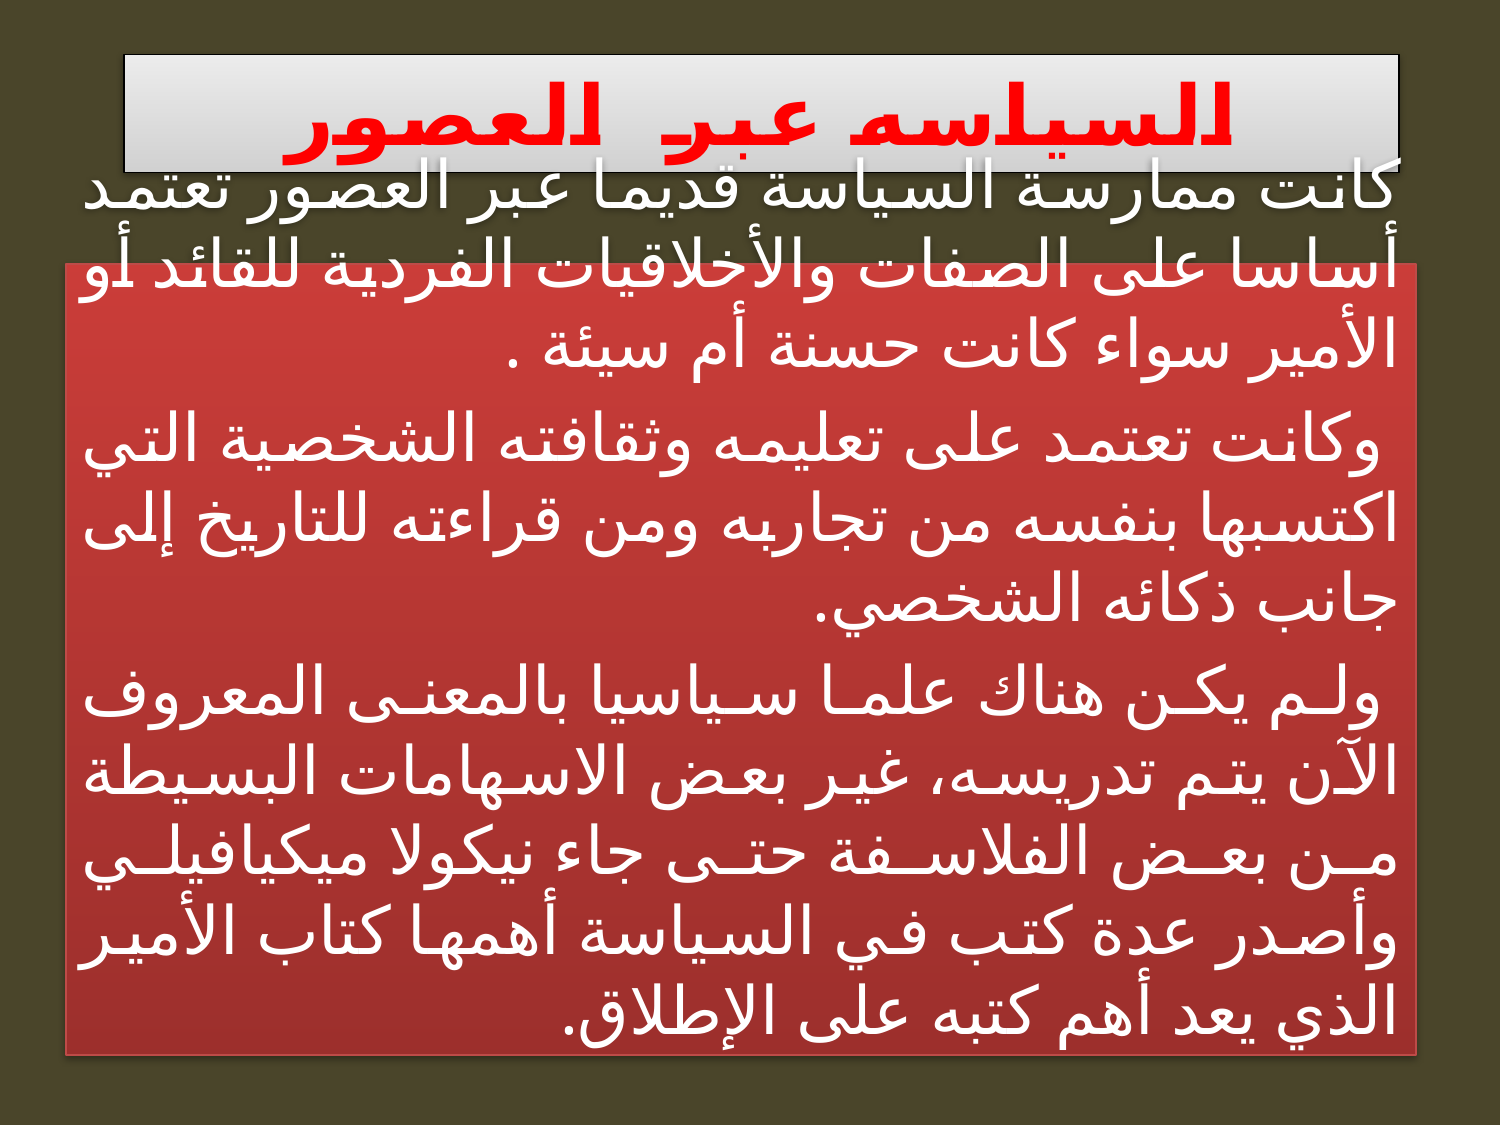

# السياسه عبر  العصور
كانت ممارسة السياسة قديما عبر العصور تعتمد أساسا على الصفات والأخلاقيات الفردية للقائد أو الأمير سواء كانت حسنة أم سيئة .
 وكانت تعتمد على تعليمه وثقافته الشخصية التي اكتسبها بنفسه من تجاربه ومن قراءته للتاريخ إلى جانب ذكائه الشخصي.
 ولم يكن هناك علما سياسيا بالمعنى المعروف الآن يتم تدريسه، غير بعض الاسهامات البسيطة من بعض الفلاسفة حتى جاء نيكولا ميكيافيلي وأصدر عدة كتب في السياسة أهمها كتاب الأمير الذي يعد أهم كتبه على الإطلاق.